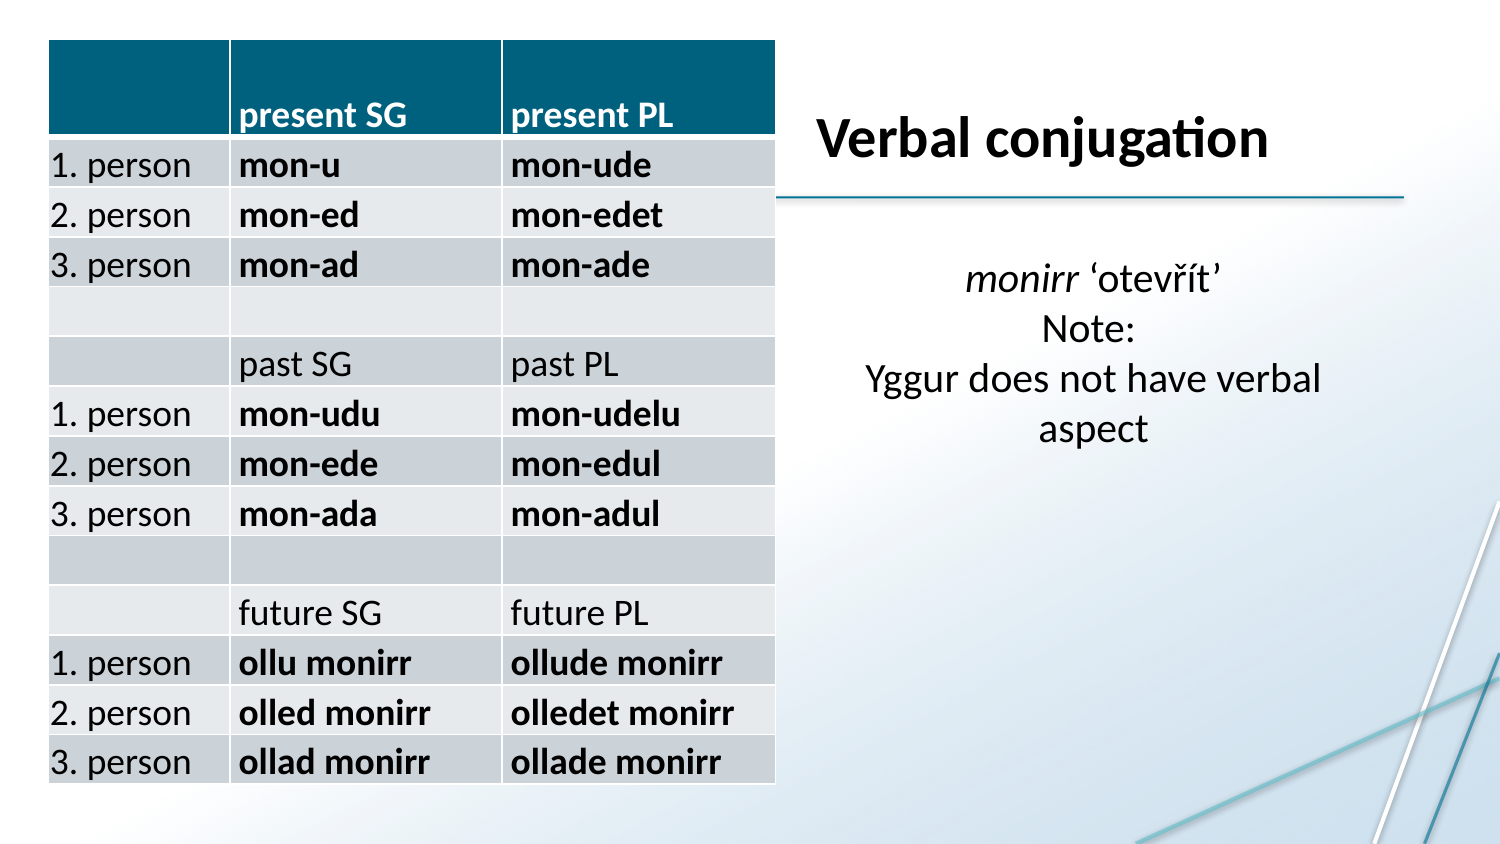

|  | present SG | present PL |
| --- | --- | --- |
| 1. person | mon-u | mon-ude |
| 2. person | mon-ed | mon-edet |
| 3. person | mon-ad | mon-ade |
|  |  |  |
|  | past SG | past PL |
| 1. person | mon-udu | mon-udelu |
| 2. person | mon-ede | mon-edul |
| 3. person | mon-ada | mon-adul |
|  |  |  |
|  | future SG | future PL |
| 1. person | ollu monirr | ollude monirr |
| 2. person | olled monirr | olledet monirr |
| 3. person | ollad monirr | ollade monirr |
Verbal conjugation
monirr ‘otevřít’
Note:
Yggur does not have verbal aspect